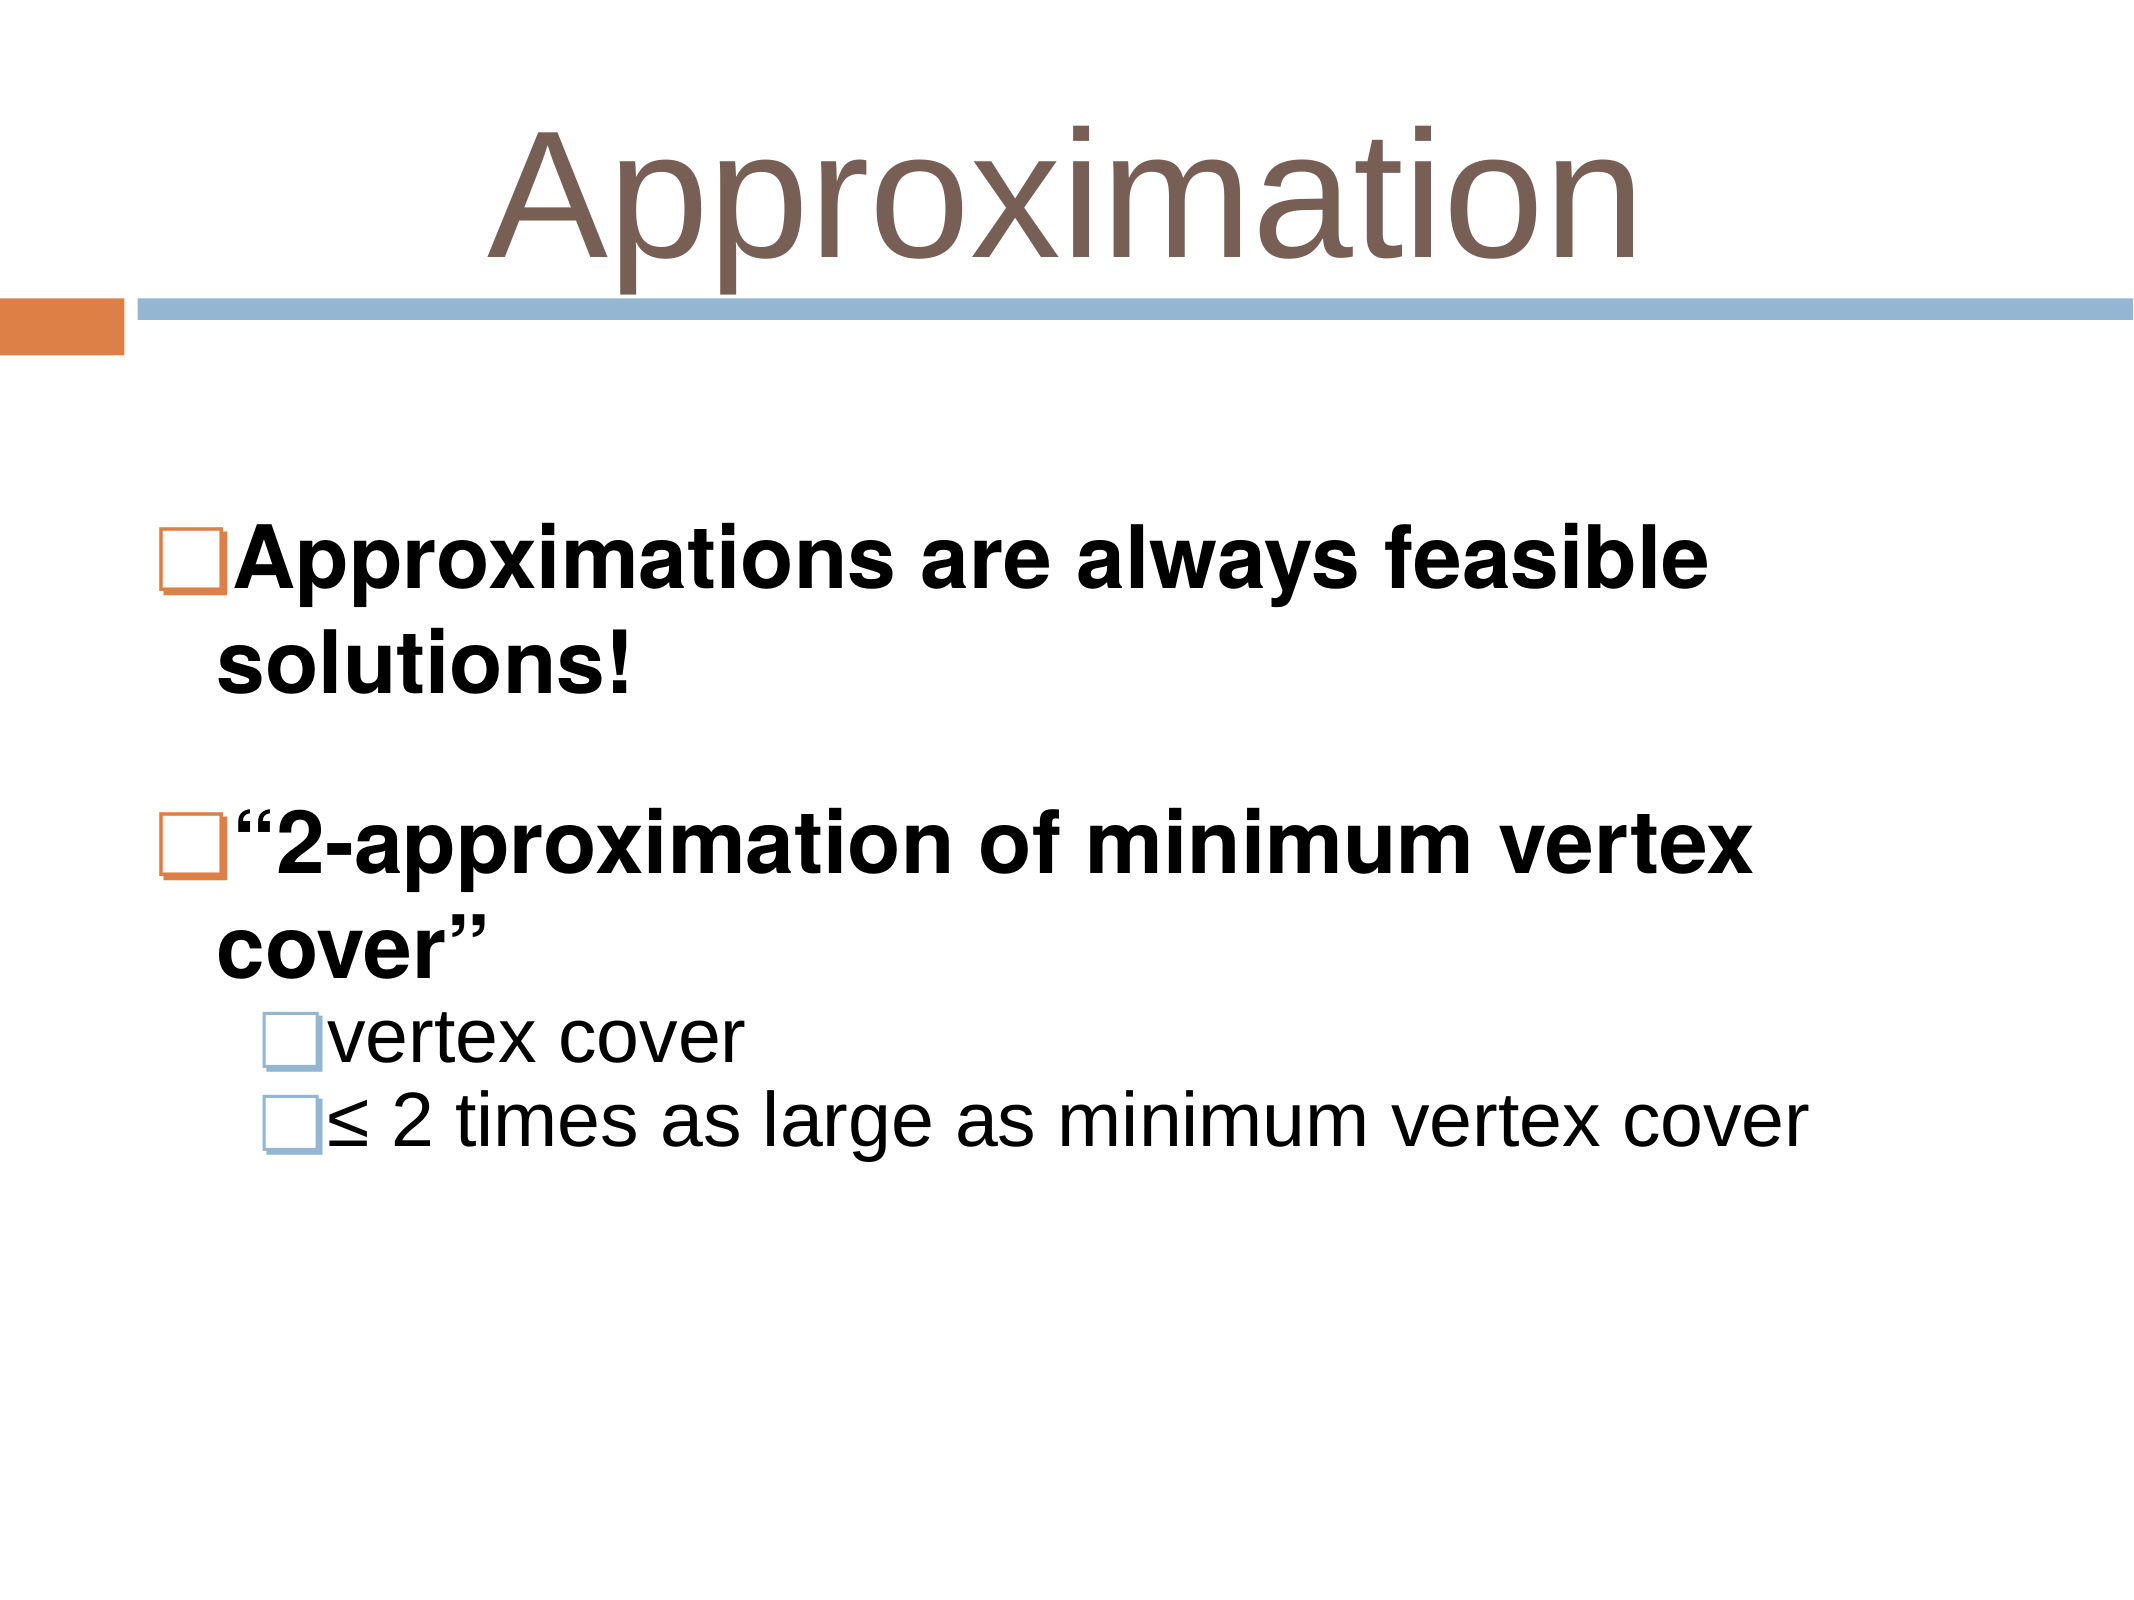

# Approximation
Approximations are always feasible solutions!
“2-approximation of minimum vertex cover”
vertex cover
≤ 2 times as large as minimum vertex cover
51